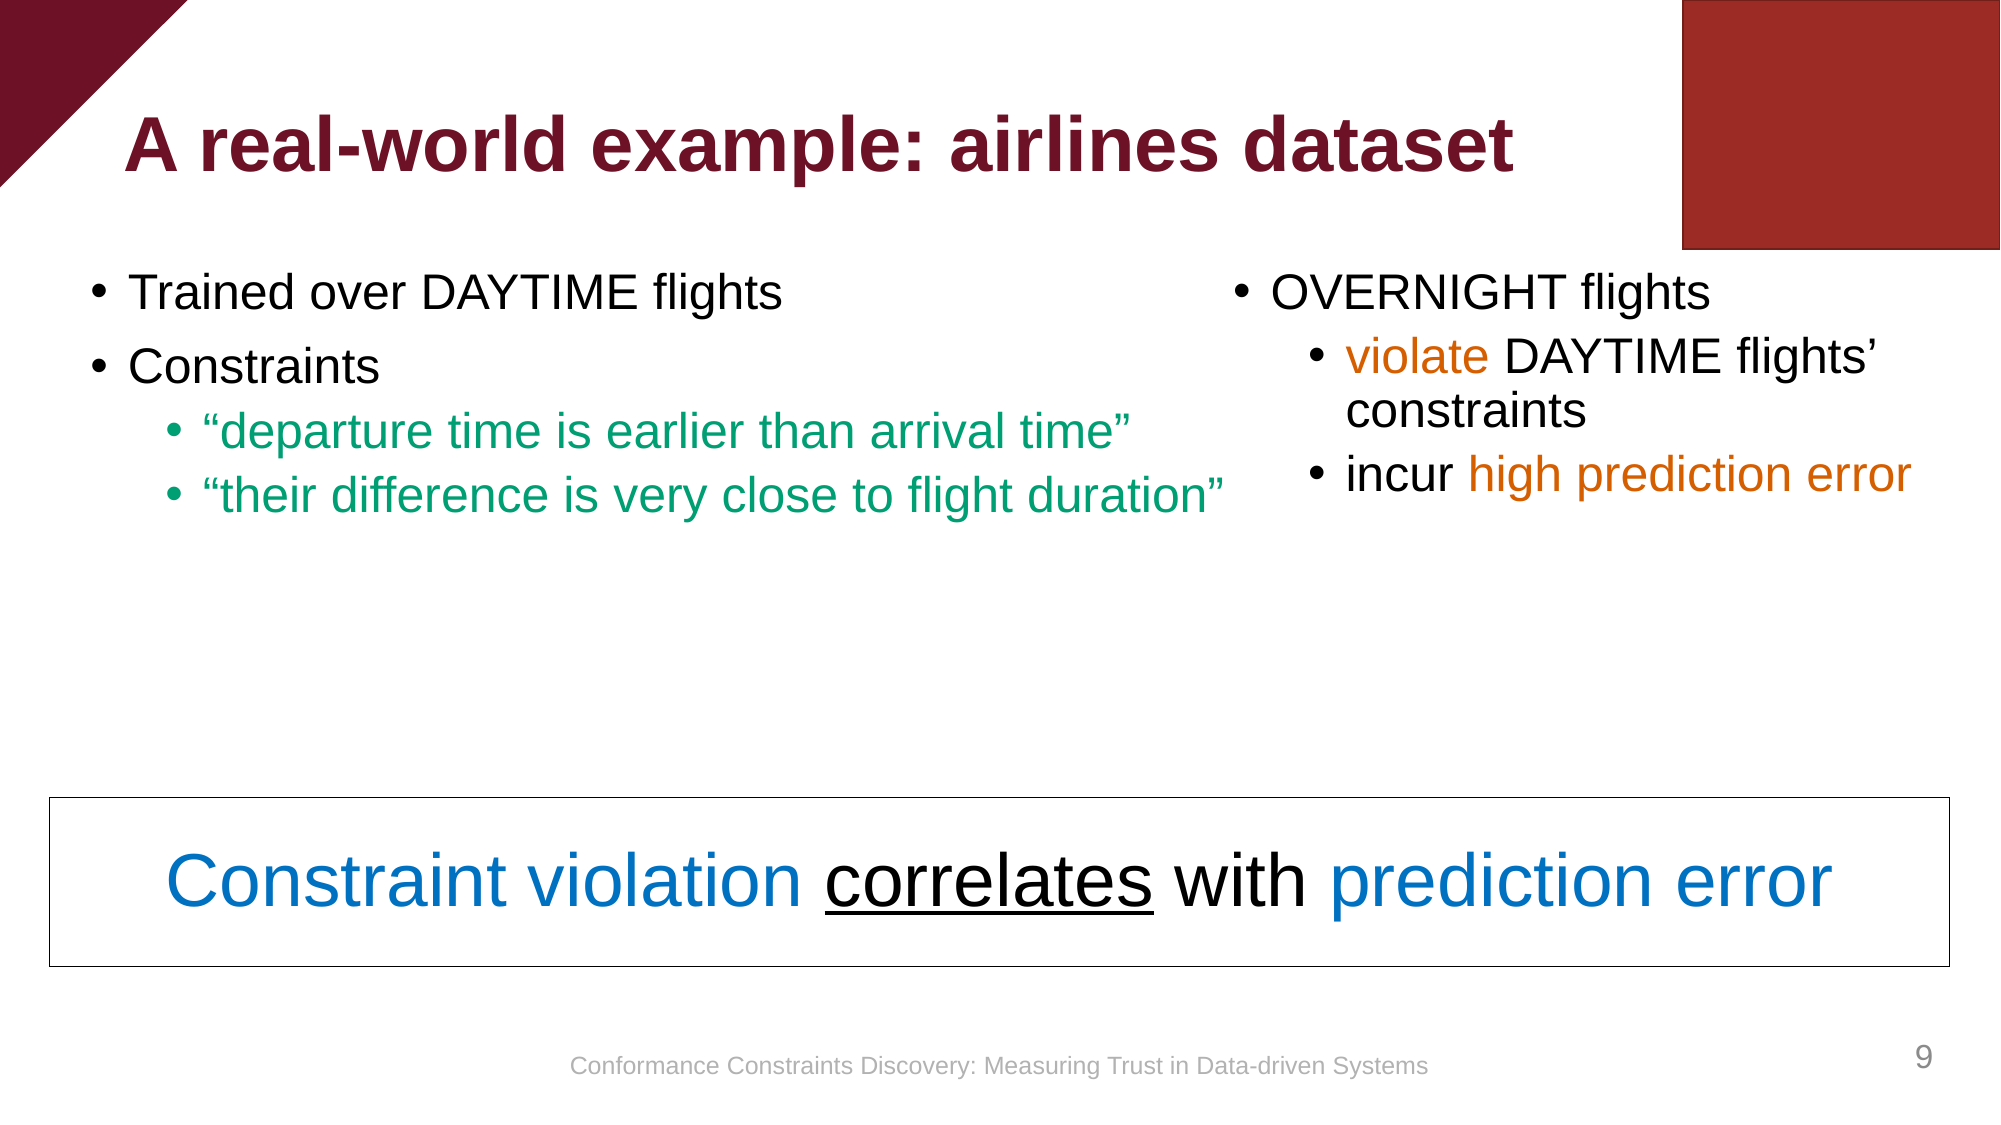

A real-world example: airlines dataset
Trained over DAYTIME flights
Constraints
“departure time is earlier than arrival time”
“their difference is very close to flight duration”
OVERNIGHT flights
violate DAYTIME flights’ constraints
incur high prediction error
Constraint violation correlates with prediction error
9
Conformance Constraints Discovery: Measuring Trust in Data-driven Systems